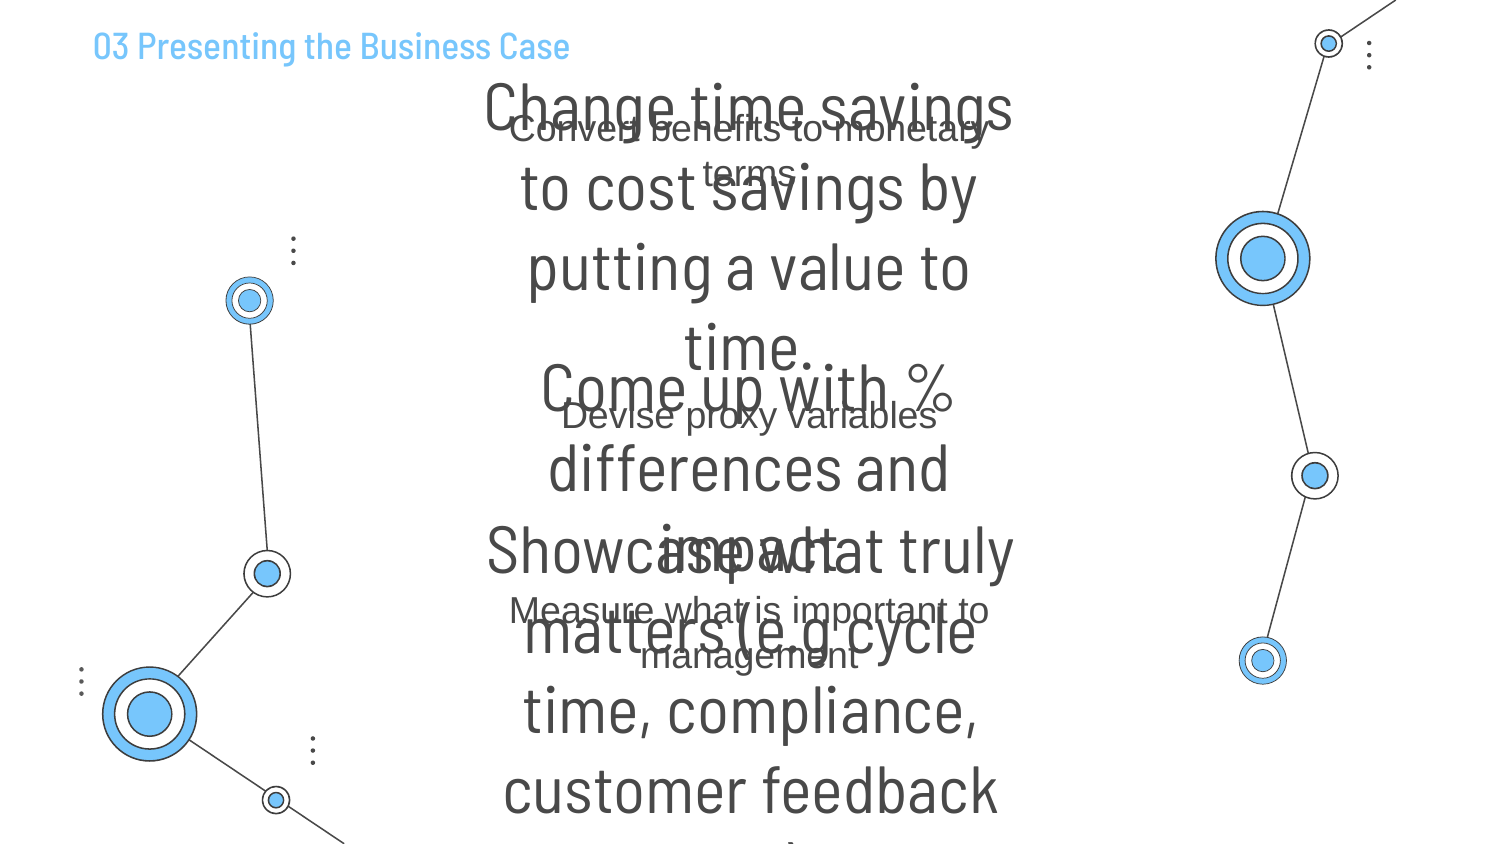

03 Presenting the Business Case
# Convert benefits to monetary terms
Change time savings to cost savings by putting a value to time.
Devise proxy variables
Come up with % differences and impact
Measure what is important to management
Showcase what truly matters (e.g cycle time, compliance, customer feedback etc)